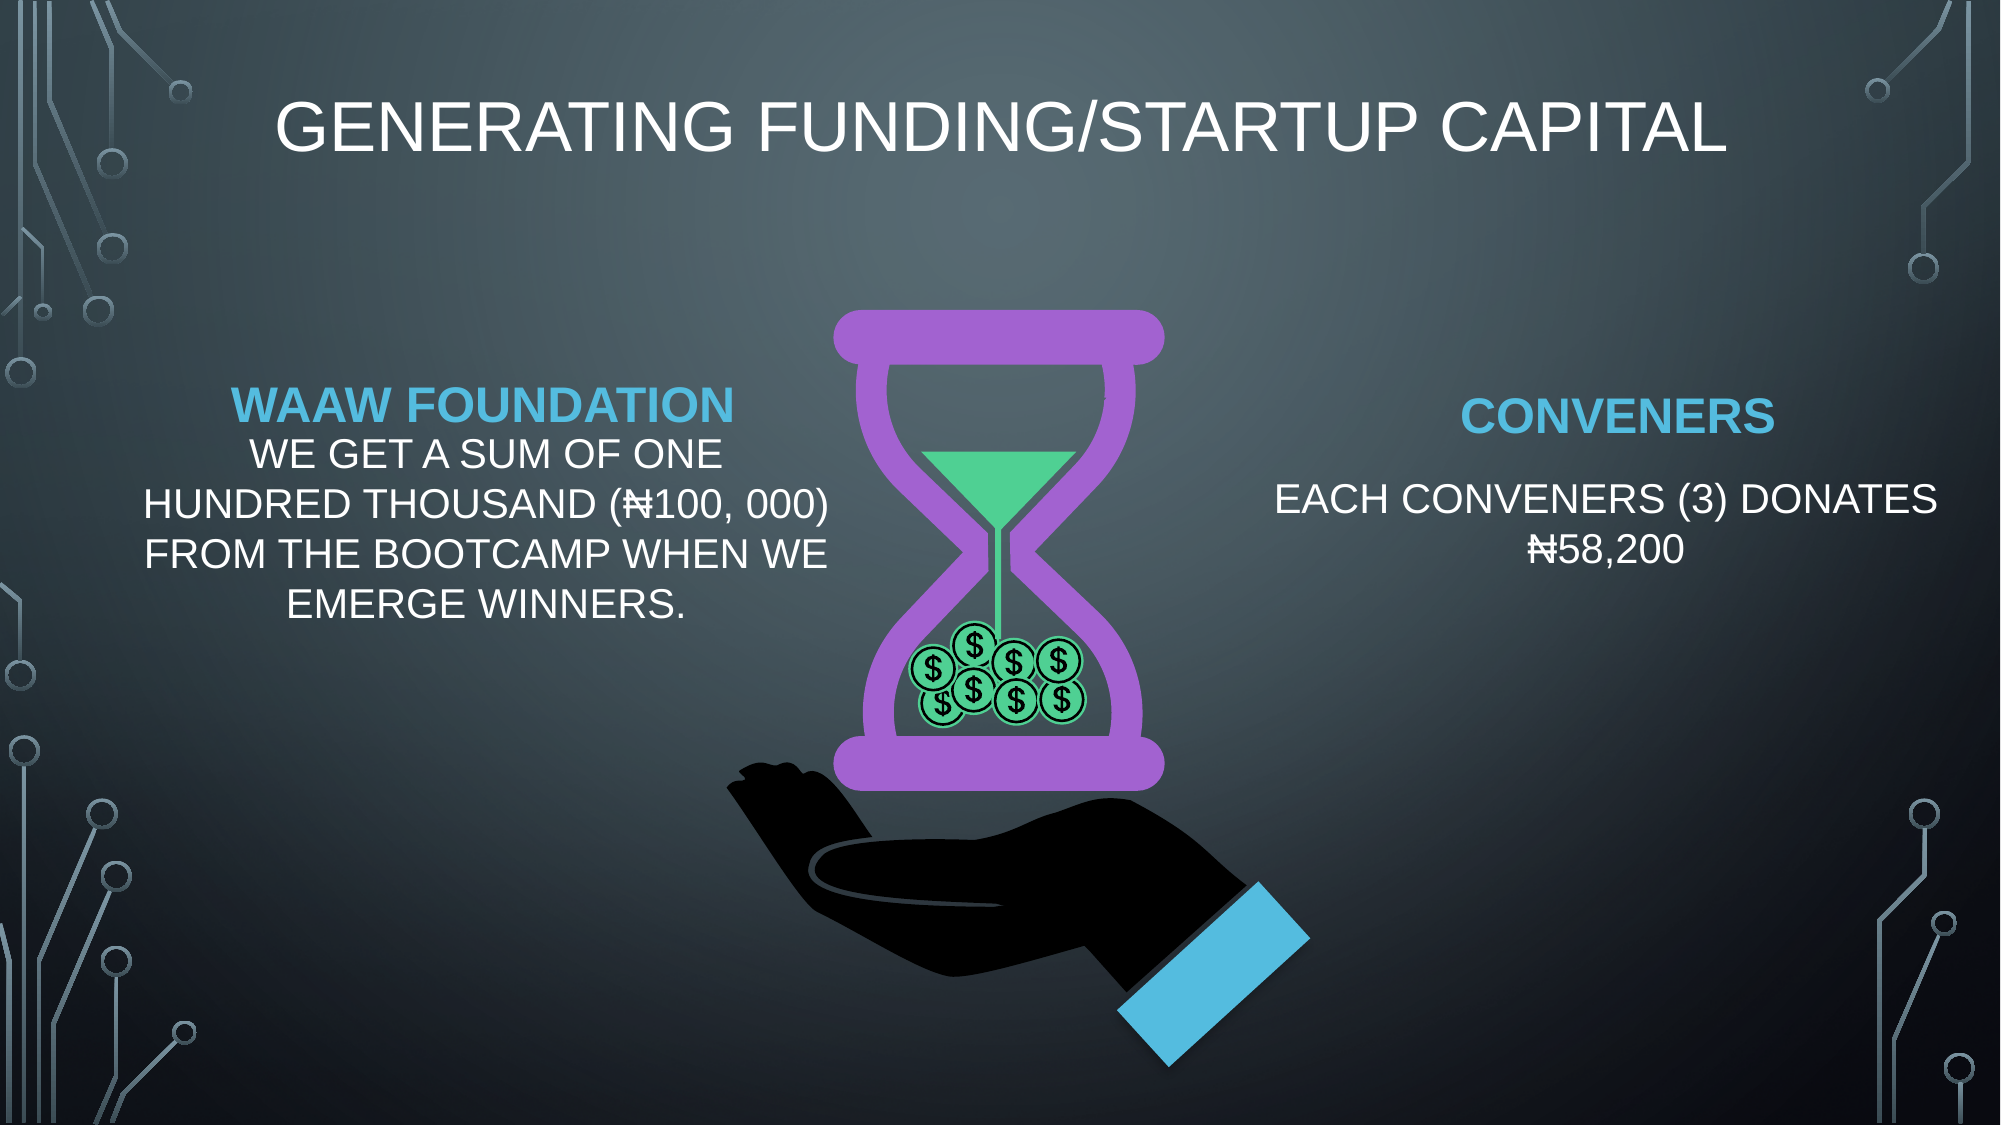

GENERATING FUNDING/STARTUP CAPITAL

WAAW FOUNDATION
CONVENERS
WE GET A SUM OF ONE HUNDRED THOUSAND (₦100, 000) FROM THE BOOTCAMP WHEN WE EMERGE WINNERS.
EACH CONVENERS (3) DONATES ₦58,200